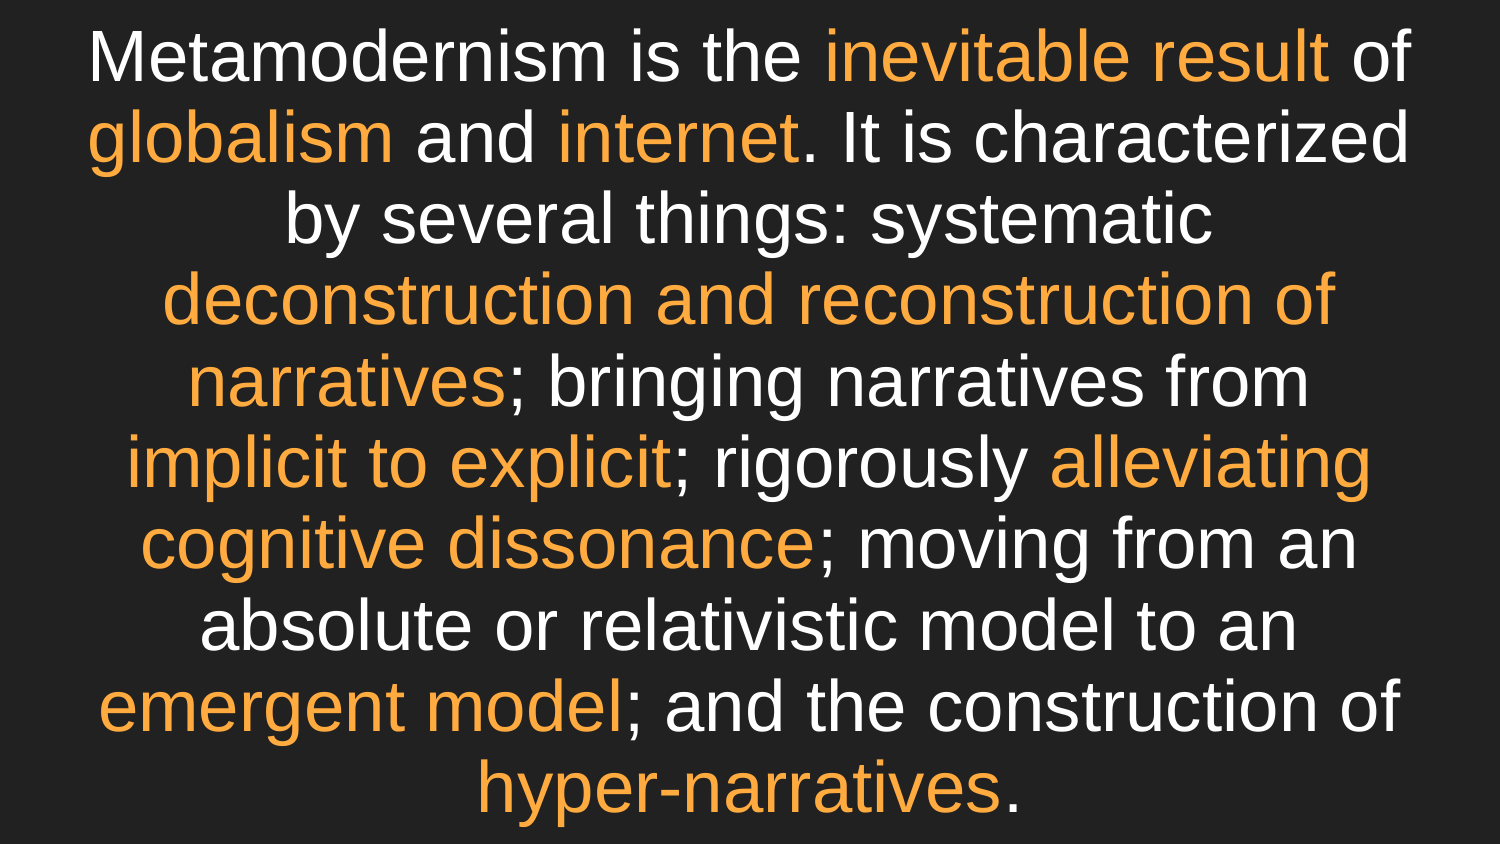

# Metamodernism is the inevitable result of globalism and internet. It is characterized by several things: systematic deconstruction and reconstruction of narratives; bringing narratives from implicit to explicit; rigorously alleviating cognitive dissonance; moving from an absolute or relativistic model to an emergent model; and the construction of hyper-narratives.